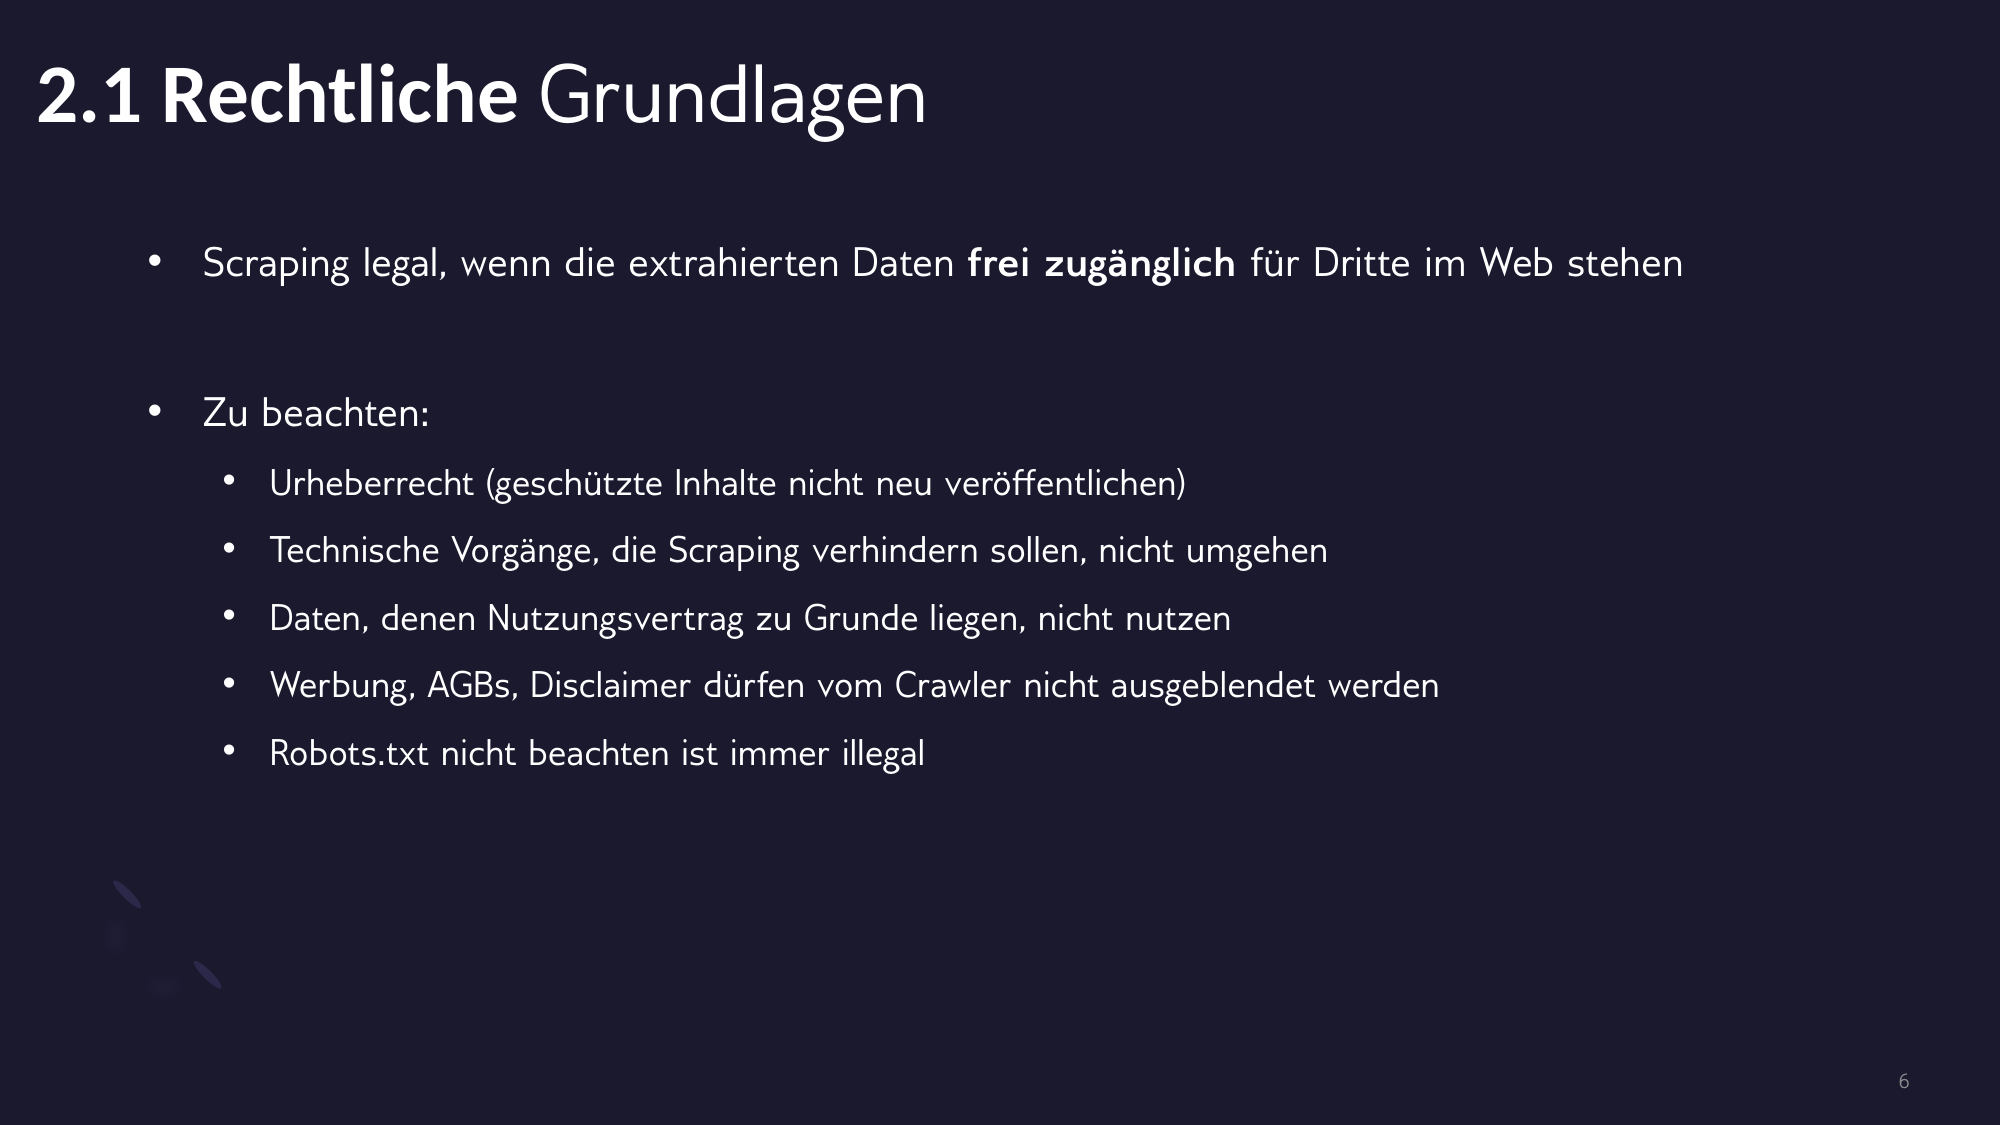

2.1 Rechtliche Grundlagen
Scraping legal, wenn die extrahierten Daten frei zugänglich für Dritte im Web stehen

Zu beachten:
Urheberrecht (geschützte Inhalte nicht neu veröffentlichen)
Technische Vorgänge, die Scraping verhindern sollen, nicht umgehen
Daten, denen Nutzungsvertrag zu Grunde liegen, nicht nutzen
Werbung, AGBs, Disclaimer dürfen vom Crawler nicht ausgeblendet werden
Robots.txt nicht beachten ist immer illegal

6